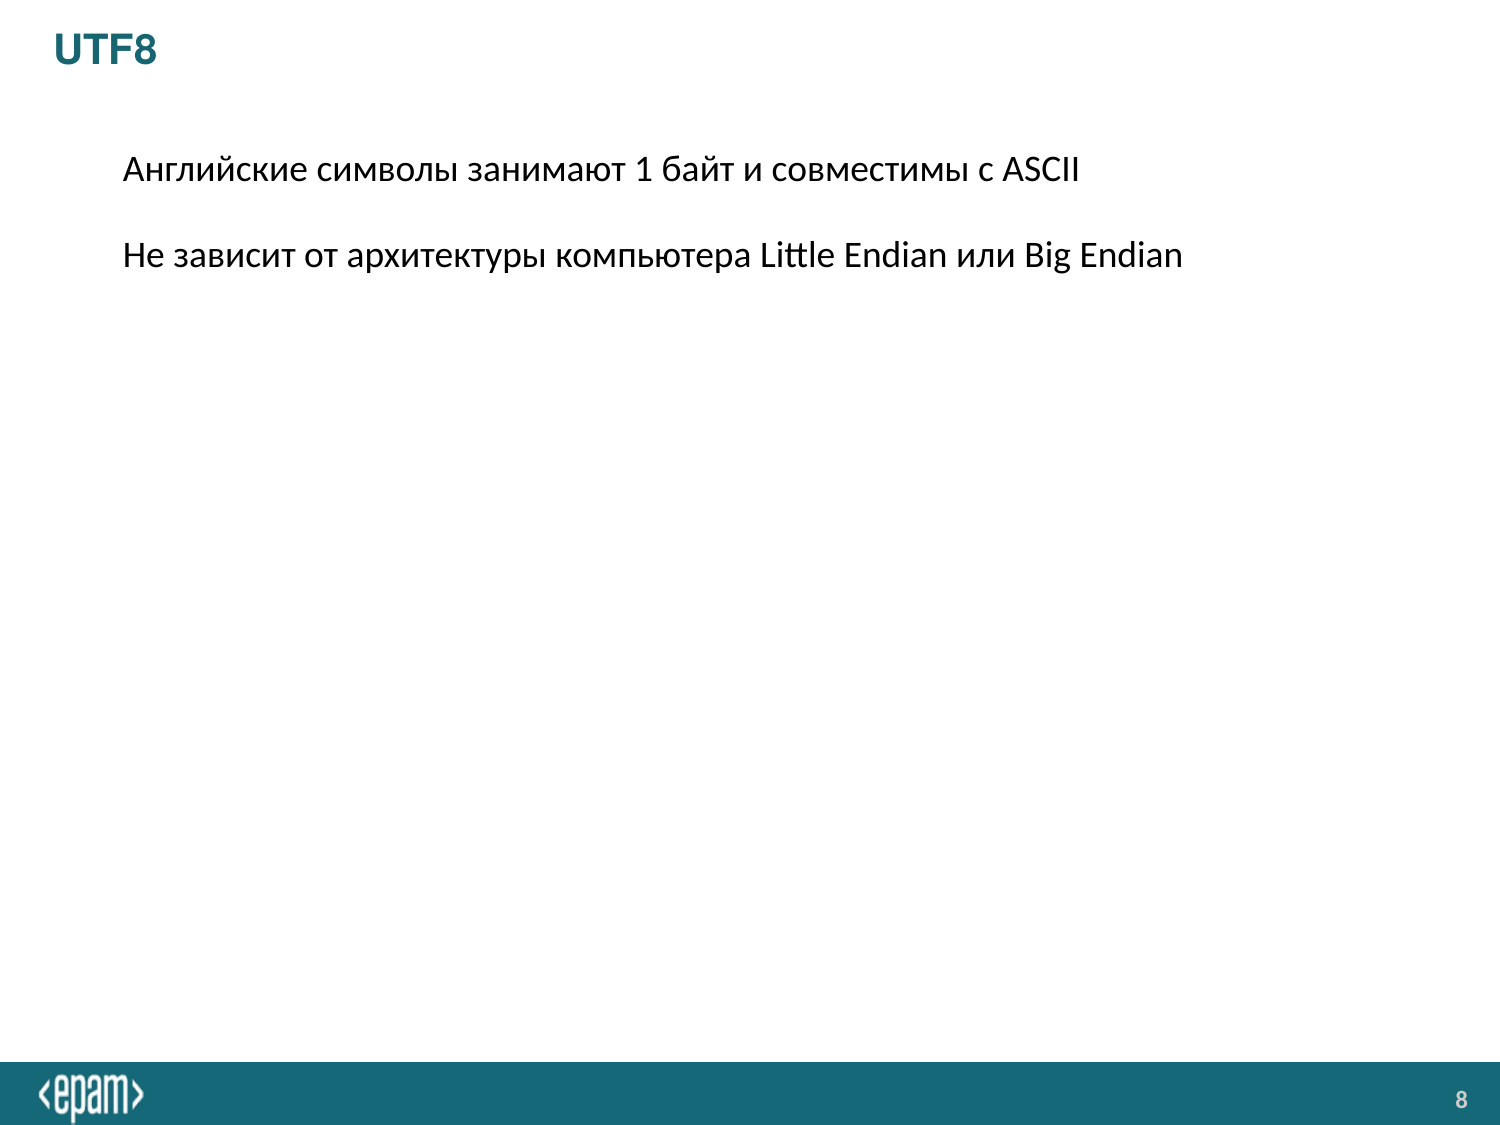

# UTF8
Английские символы занимают 1 байт и совместимы с ASCII
Не зависит от архитектуры компьютера Little Endian или Big Endian